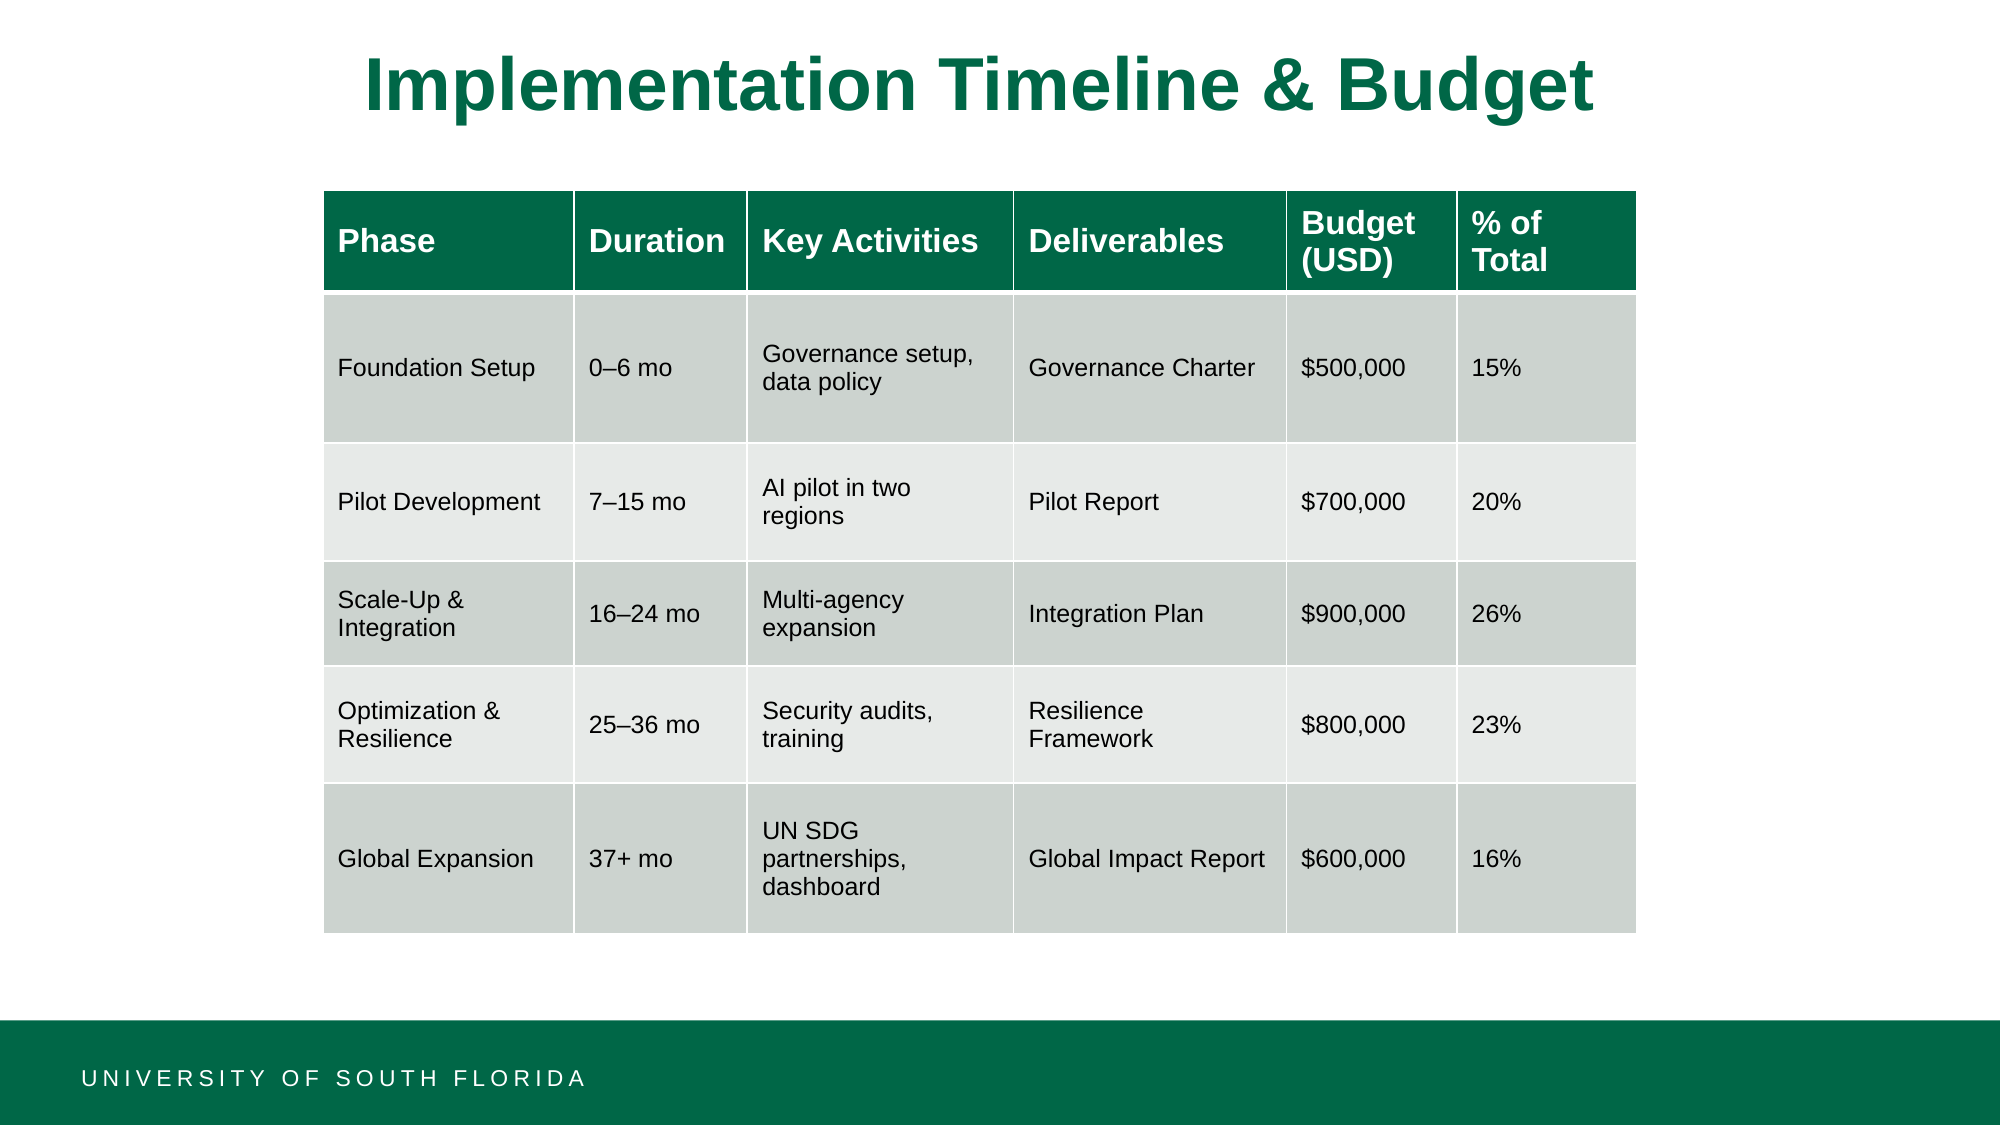

# Implementation Timeline & Budget
| Phase | Duration | Key Activities | Deliverables | Budget (USD) | % of Total |
| --- | --- | --- | --- | --- | --- |
| Foundation Setup | 0–6 mo | Governance setup, data policy | Governance Charter | $500,000 | 15% |
| Pilot Development | 7–15 mo | AI pilot in two regions | Pilot Report | $700,000 | 20% |
| Scale-Up & Integration | 16–24 mo | Multi-agency expansion | Integration Plan | $900,000 | 26% |
| Optimization & Resilience | 25–36 mo | Security audits, training | Resilience Framework | $800,000 | 23% |
| Global Expansion | 37+ mo | UN SDG partnerships, dashboard | Global Impact Report | $600,000 | 16% |
UNIVERSITY OF SOUTH FLORIDA